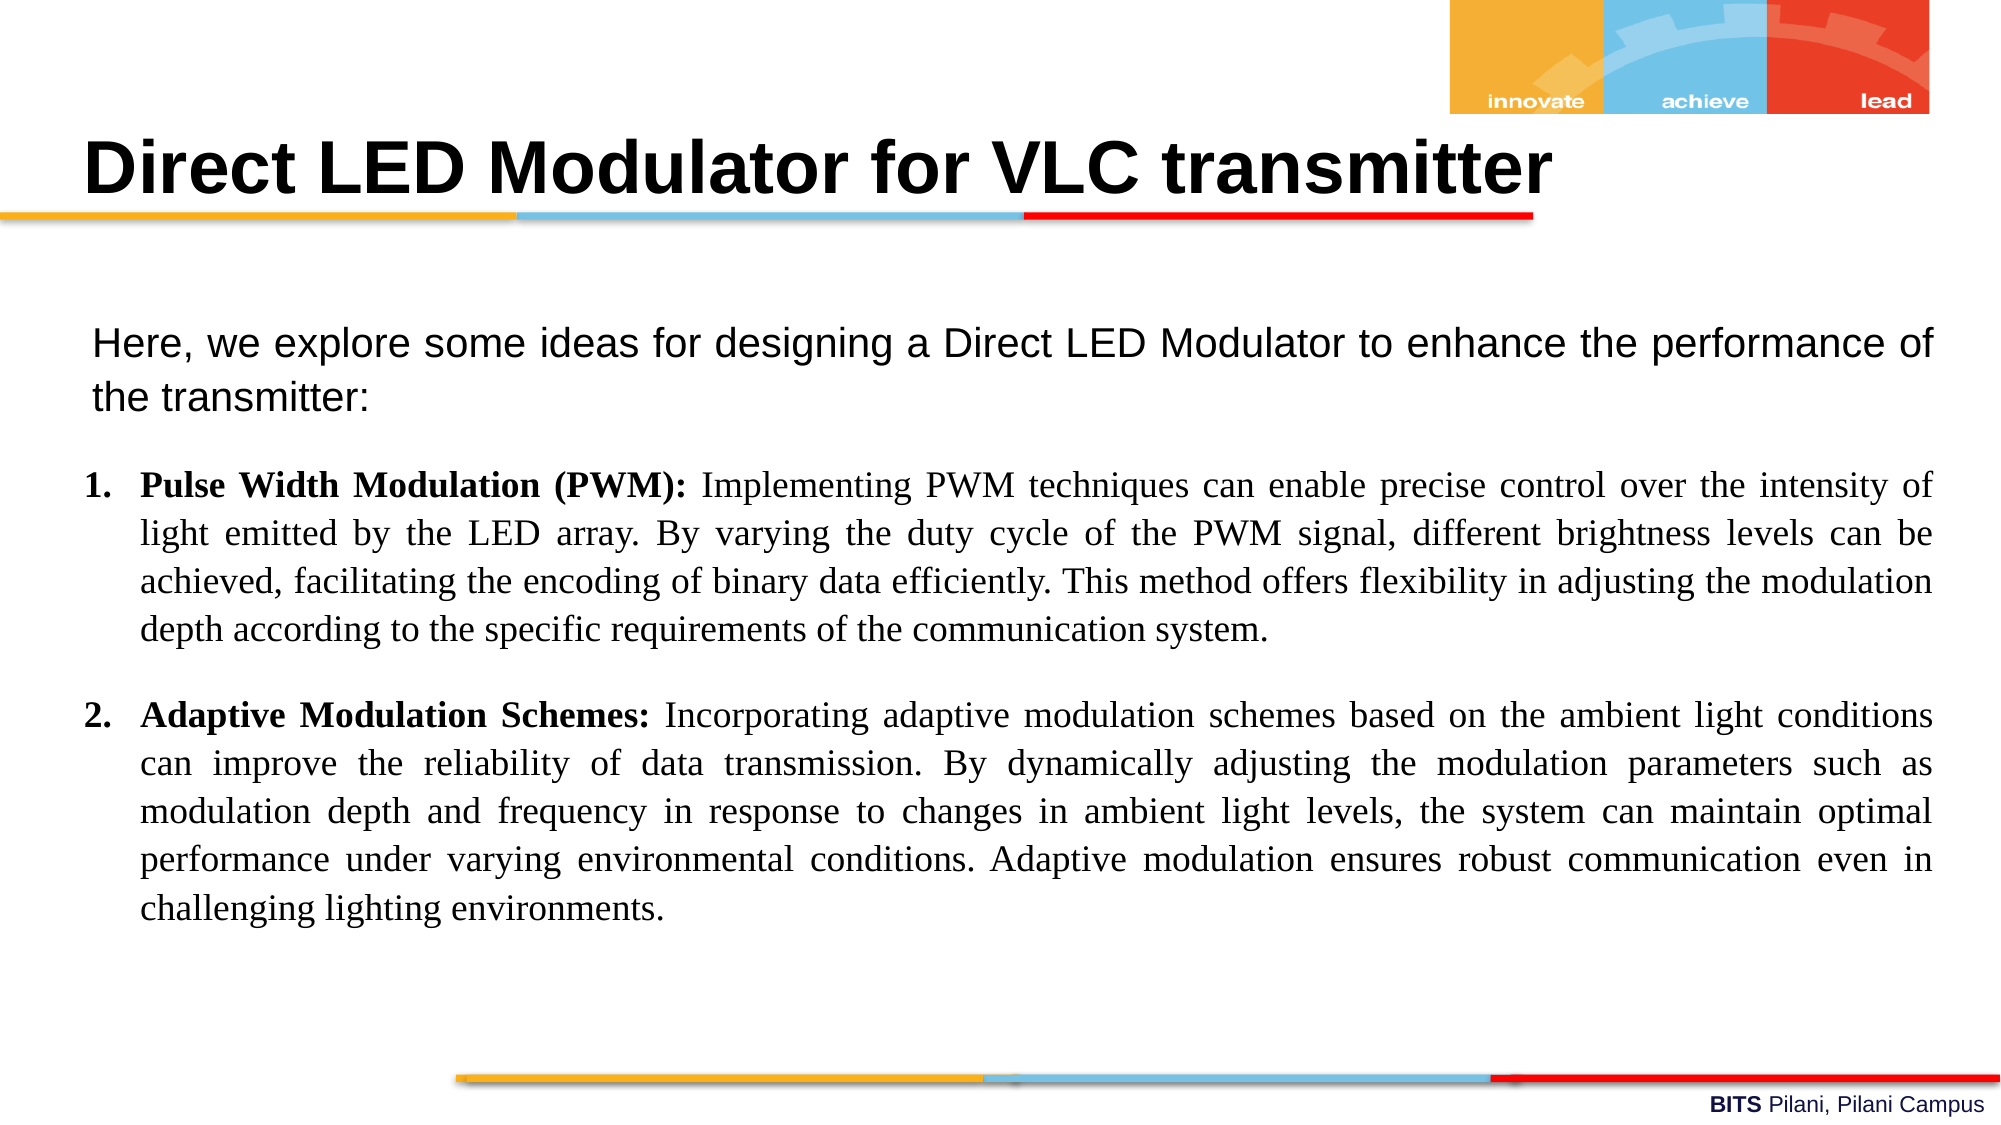

# Direct LED Modulator for VLC transmitter
Here, we explore some ideas for designing a Direct LED Modulator to enhance the performance of the transmitter:
Pulse Width Modulation (PWM): Implementing PWM techniques can enable precise control over the intensity of light emitted by the LED array. By varying the duty cycle of the PWM signal, different brightness levels can be achieved, facilitating the encoding of binary data efficiently. This method offers flexibility in adjusting the modulation depth according to the specific requirements of the communication system.
Adaptive Modulation Schemes: Incorporating adaptive modulation schemes based on the ambient light conditions can improve the reliability of data transmission. By dynamically adjusting the modulation parameters such as modulation depth and frequency in response to changes in ambient light levels, the system can maintain optimal performance under varying environmental conditions. Adaptive modulation ensures robust communication even in challenging lighting environments.